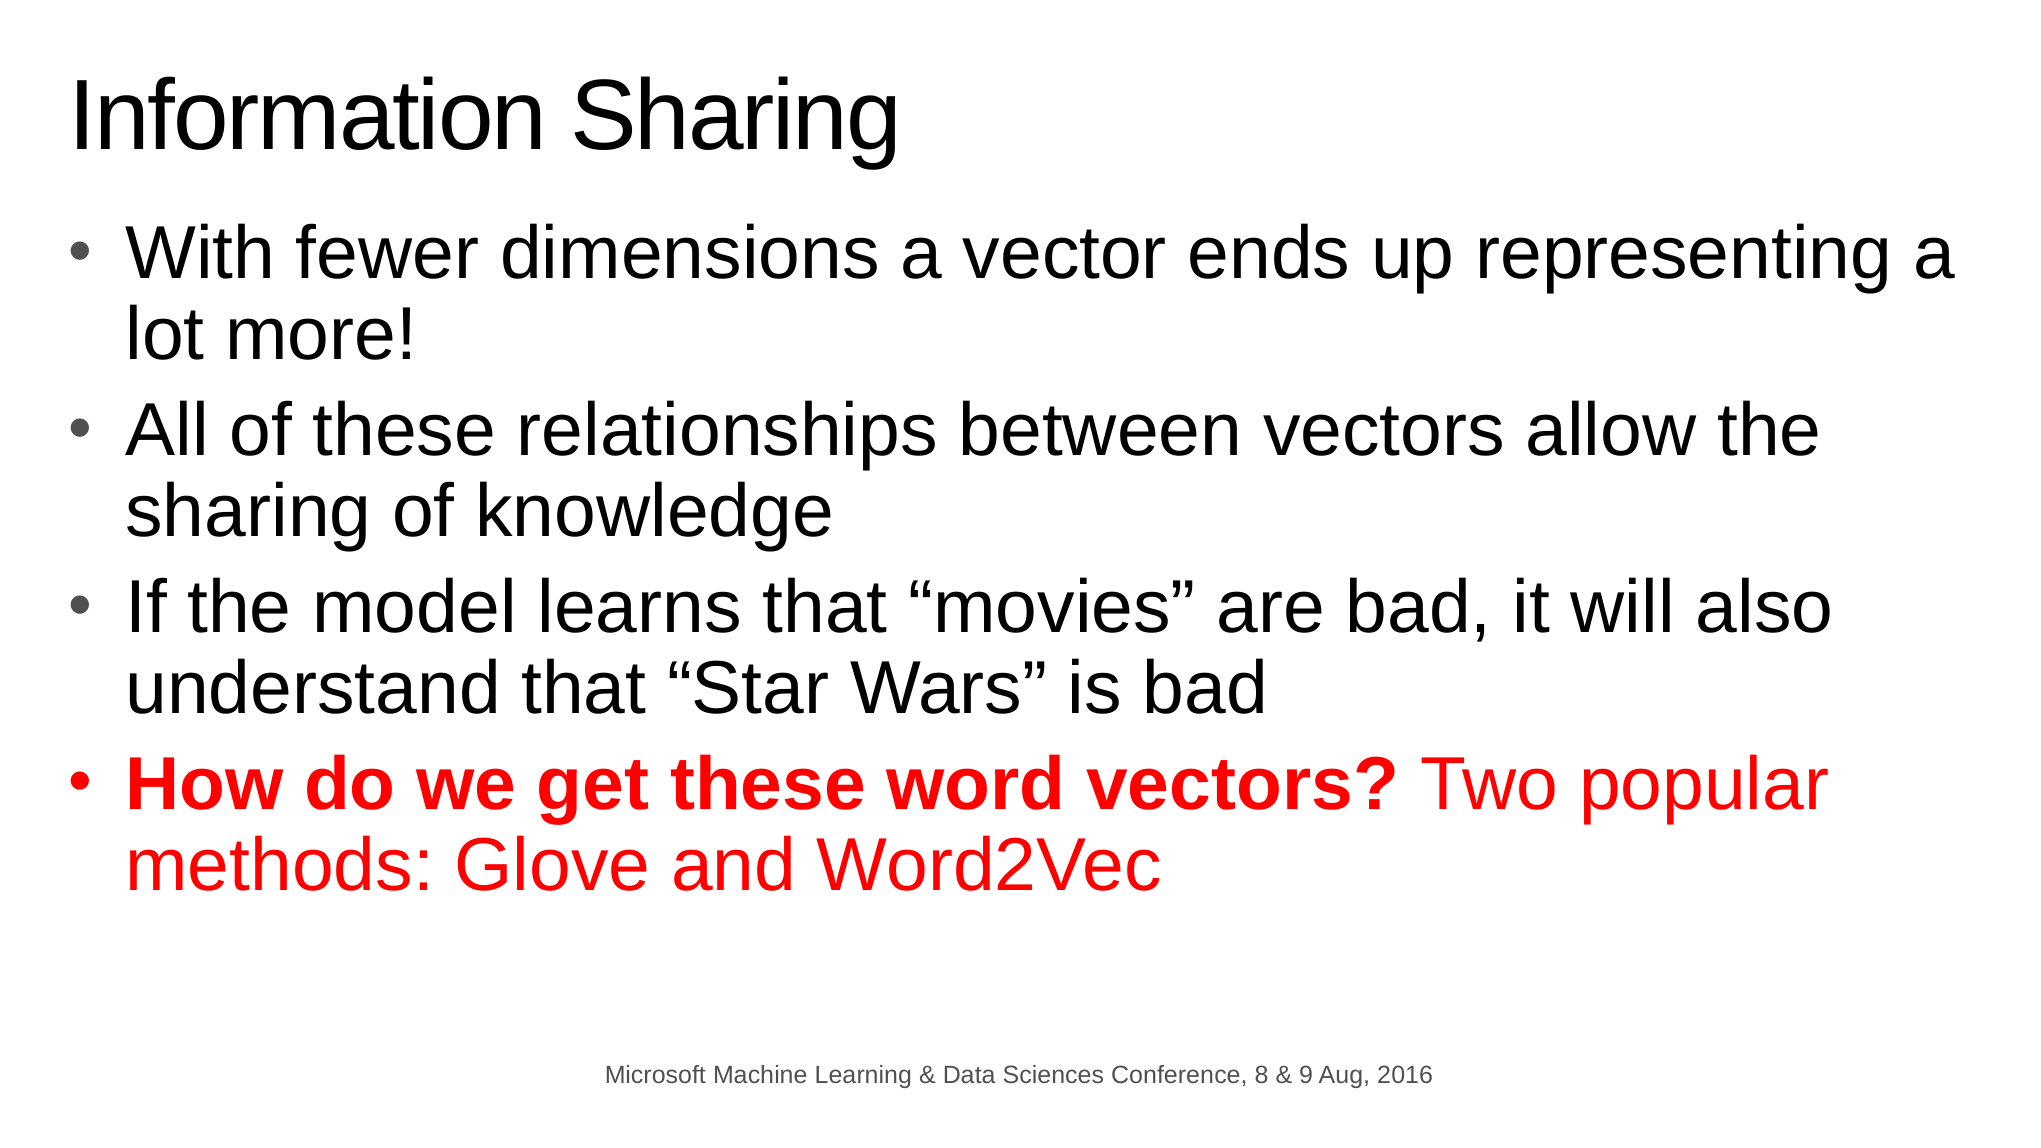

# Information Sharing
With fewer dimensions a vector ends up representing a lot more!
All of these relationships between vectors allow the sharing of knowledge
If the model learns that “movies” are bad, it will also understand that “Star Wars” is bad
How do we get these word vectors? Two popular methods: Glove and Word2Vec